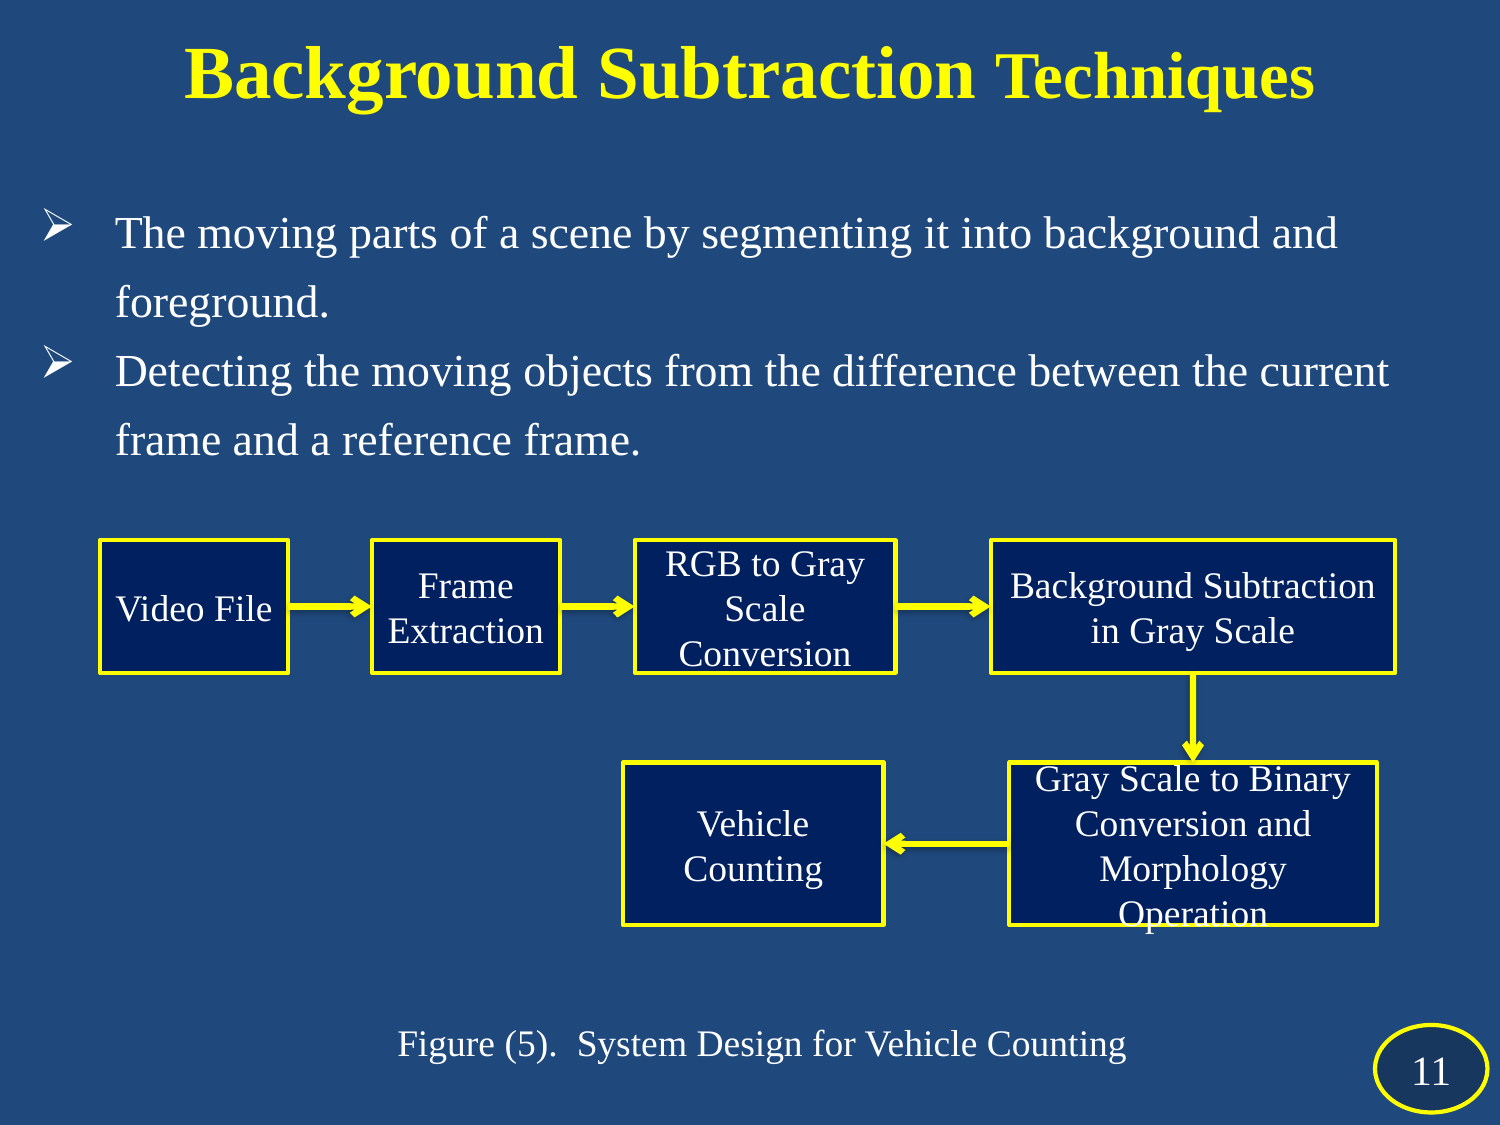

# Background Subtraction Techniques
The moving parts of a scene by segmenting it into background and foreground.
Detecting the moving objects from the difference between the current frame and a reference frame.
RGB to Gray Scale Conversion
Frame Extraction
Video File
Background Subtraction in Gray Scale
Vehicle Counting
Gray Scale to Binary Conversion and Morphology Operation
Figure (5).  System Design for Vehicle Counting
11
11